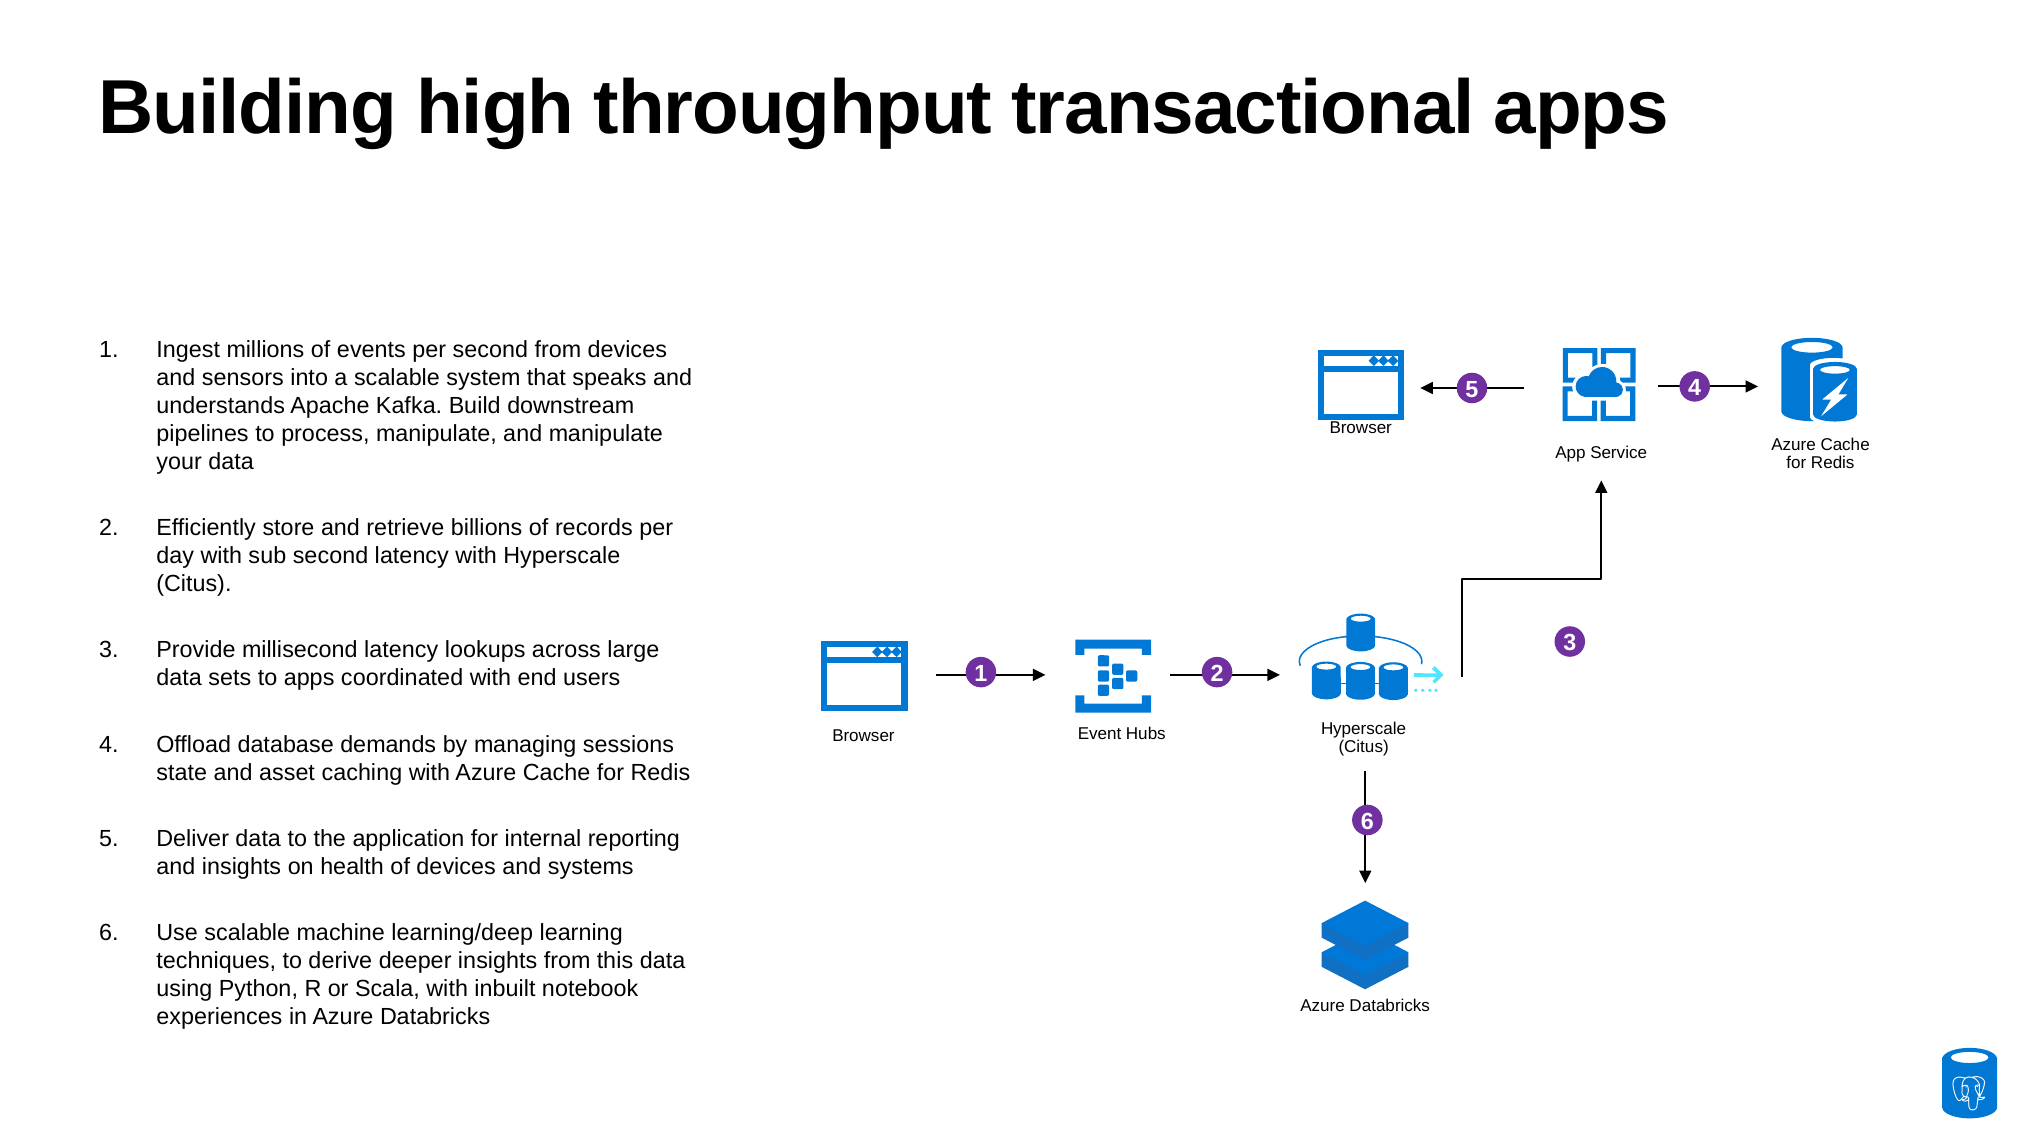

# Building high throughput transactional apps
Ingest millions of events per second from devices and sensors into a scalable system that speaks and understands Apache Kafka. Build downstream pipelines to process, manipulate, and manipulate your data
Efficiently store and retrieve billions of records per day with sub second latency with Hyperscale (Citus).
Provide millisecond latency lookups across large data sets to apps coordinated with end users
Offload database demands by managing sessions state and asset caching with Azure Cache for Redis
Deliver data to the application for internal reporting and insights on health of devices and systems
Use scalable machine learning/deep learning techniques, to derive deeper insights from this data using Python, R or Scala, with inbuilt notebook experiences in Azure Databricks

4
5
Browser
App Service
Azure Cache
for Redis

3

1
2
Hyperscale (Citus)
Event Hubs
Browser
6

Azure Databricks